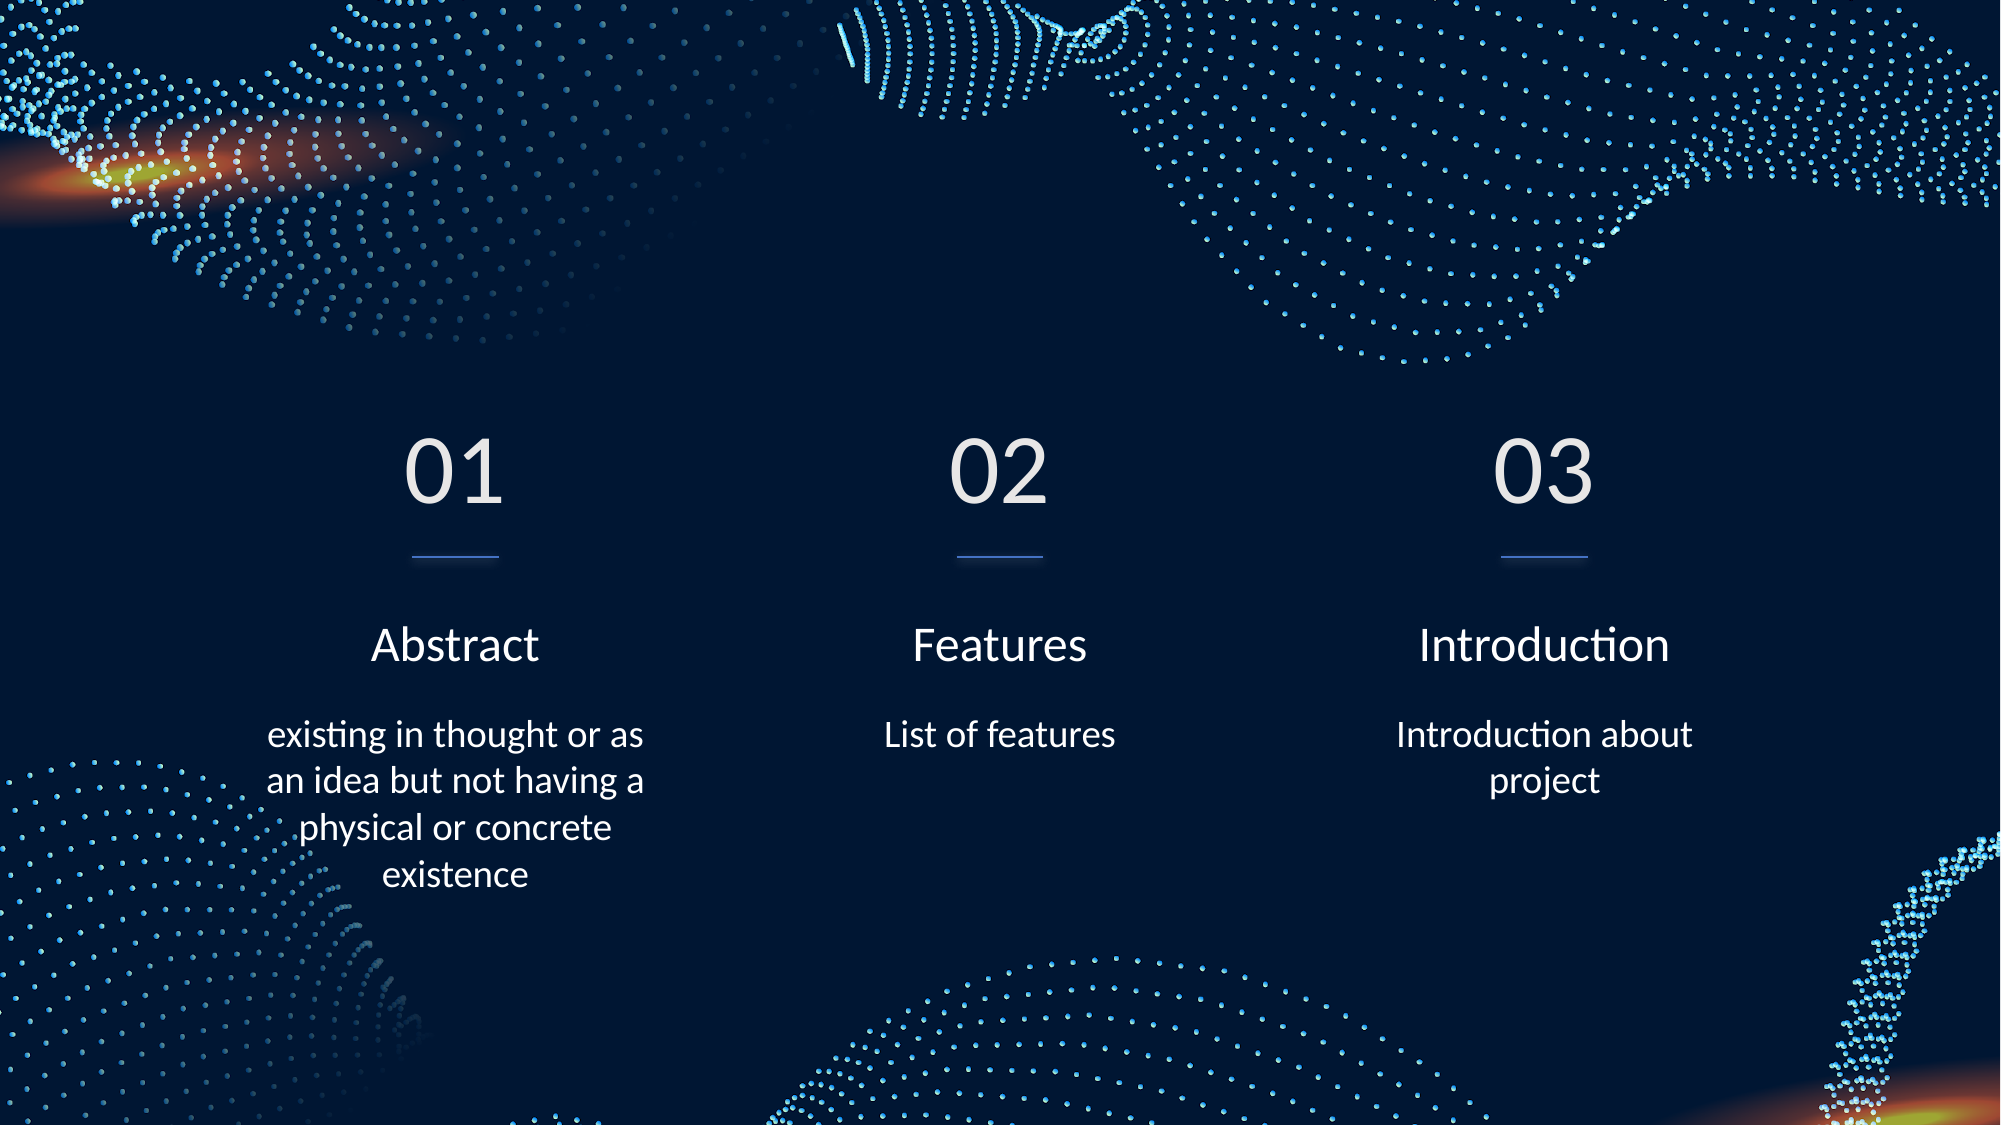

01
02
03
Abstract
# Features
Introduction
existing in thought or as an idea but not having a physical or concrete existence
List of features
Introduction about project